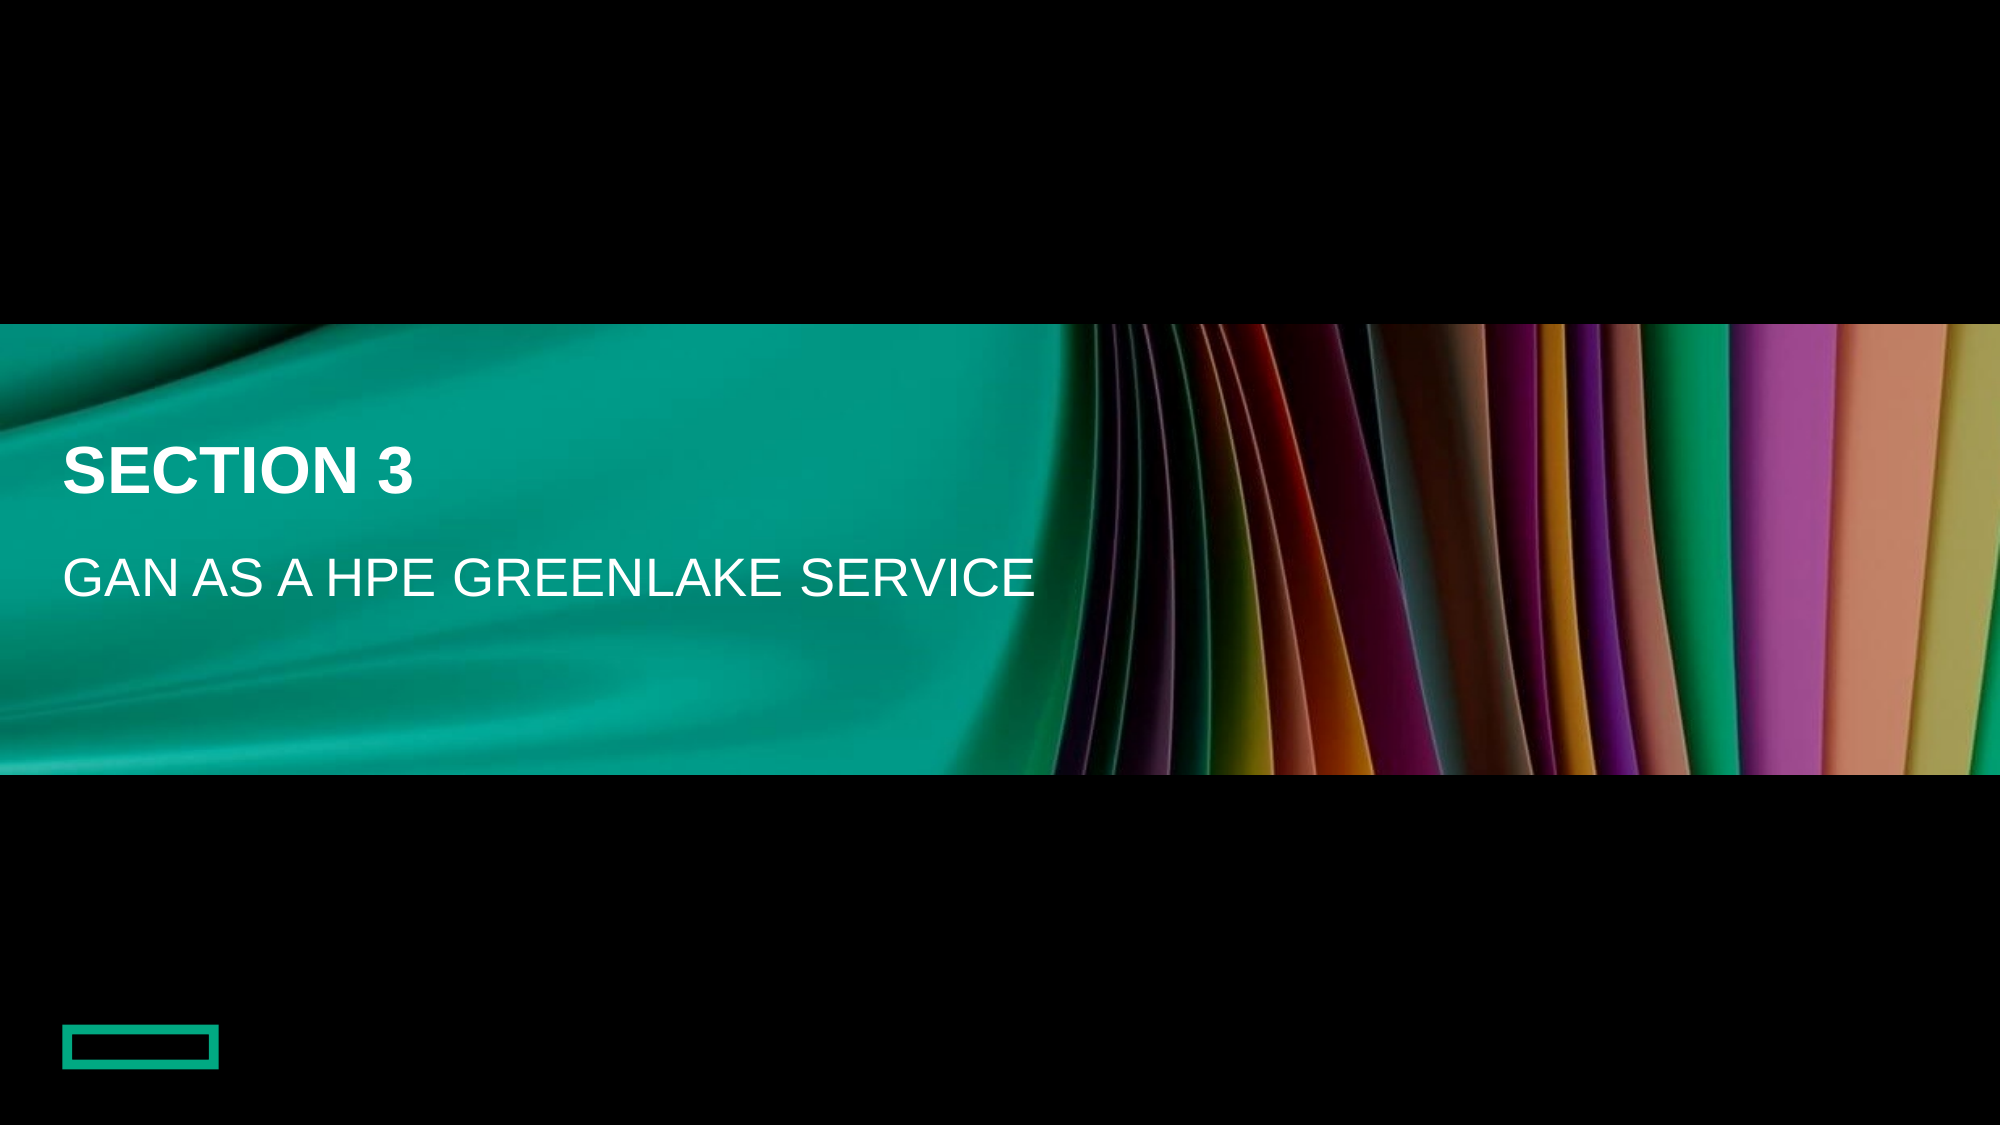

# SECTION 3
GAN AS A HPE GREENLAKE SERVICE